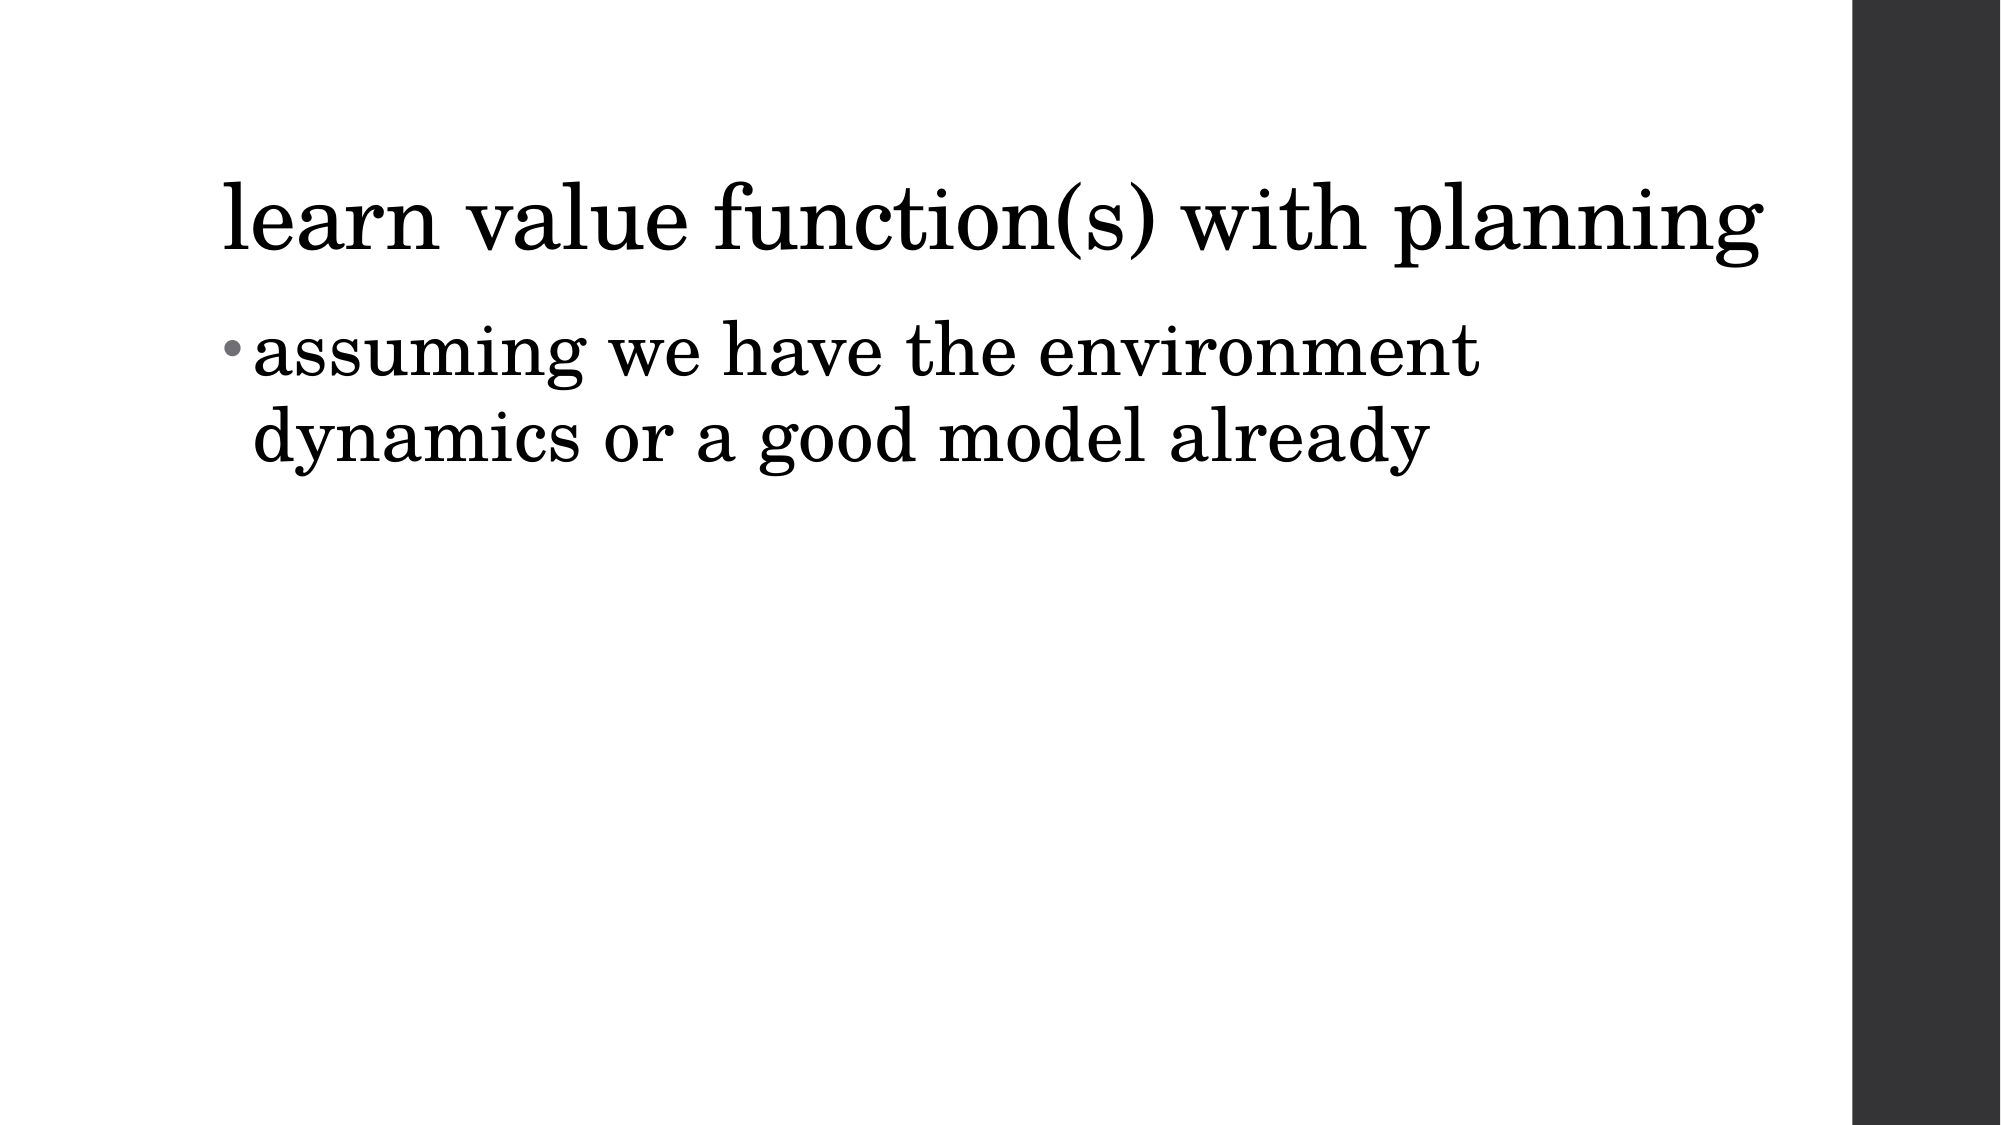

# learn value function(s) with planning
assuming we have the environment dynamics or a good model already